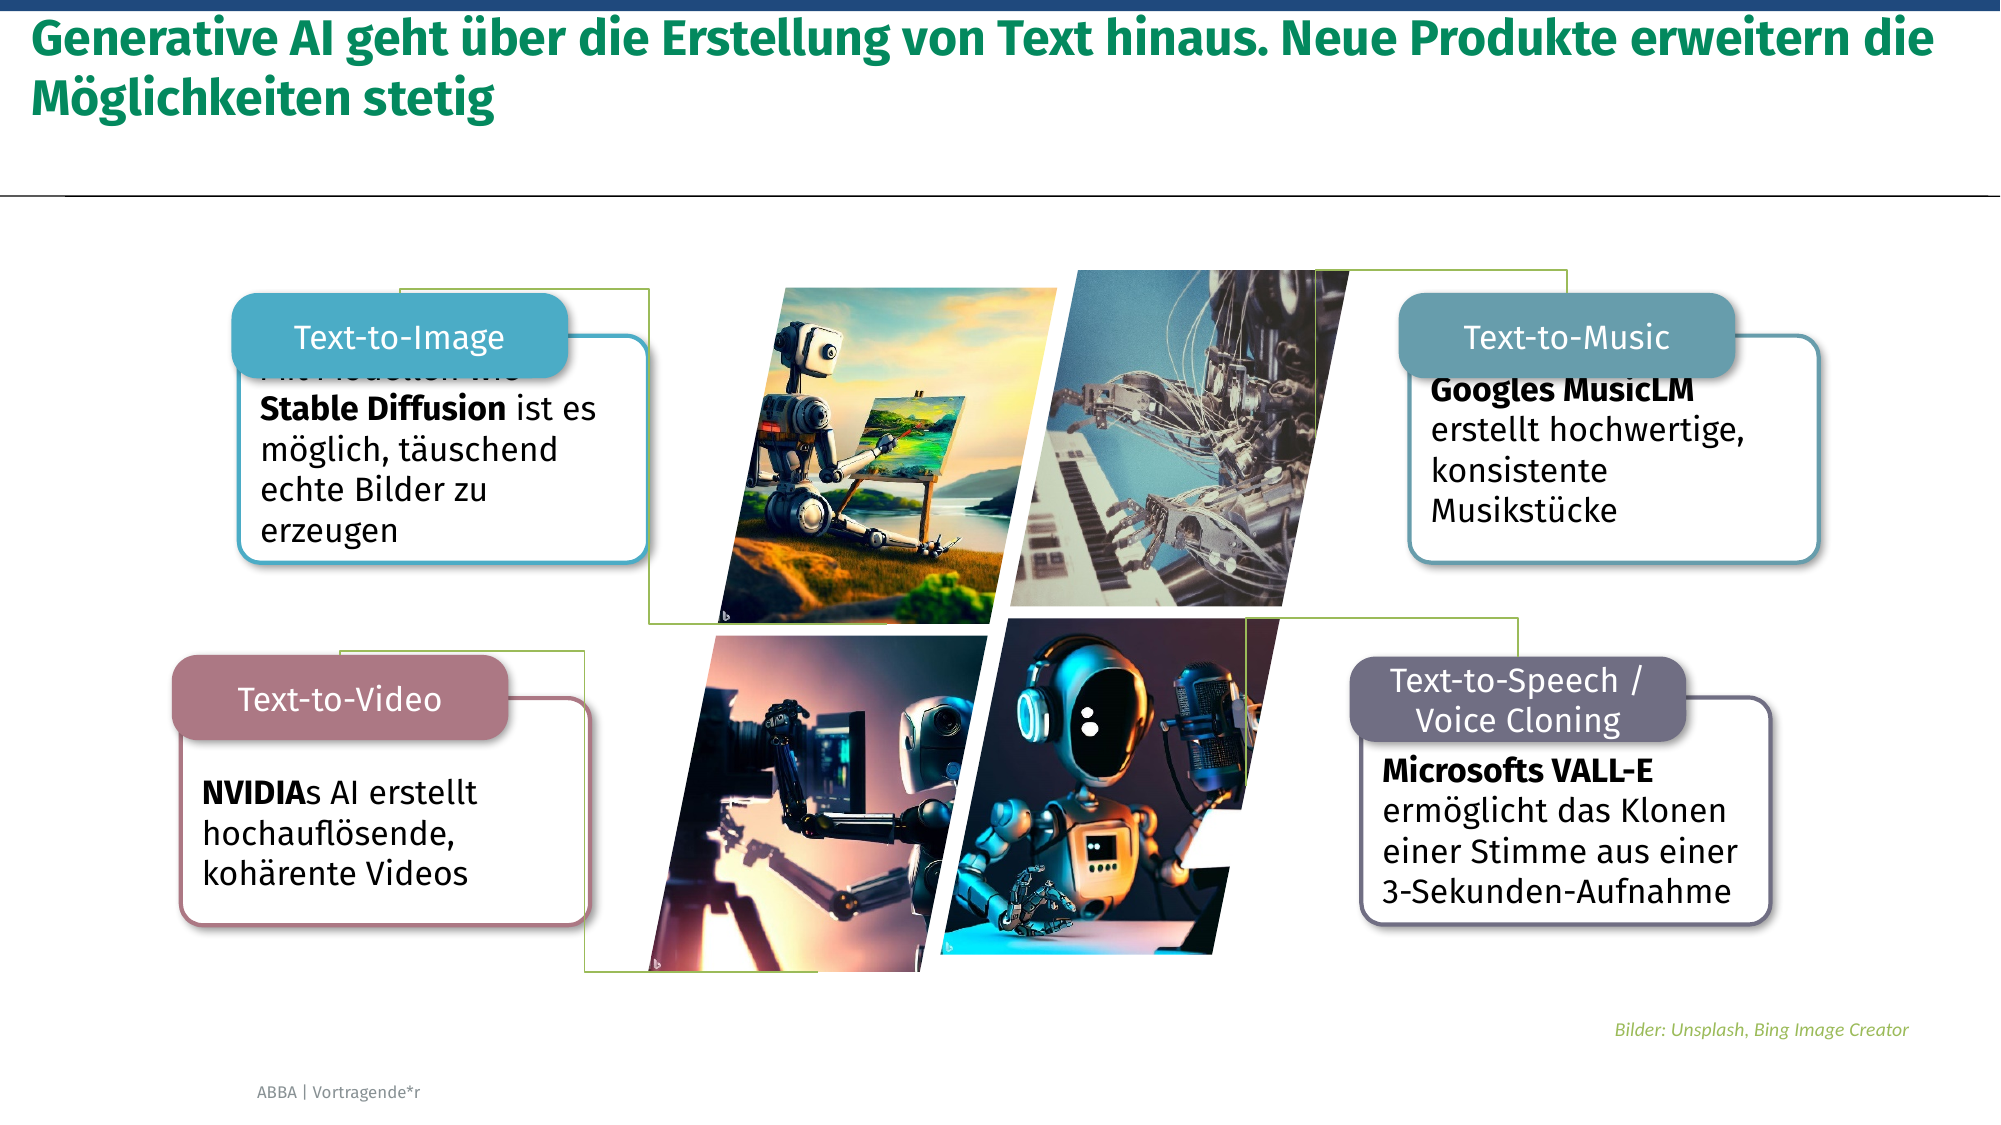

27.08.2024
# Generative AI geht über die Erstellung von Text hinaus. Neue Produkte erweitern die Möglichkeiten stetig

Text-to-Music
Text-to-Image
Mit Modellen wie Stable Diffusion ist es möglich, täuschend echte Bilder zu erzeugen
Googles MusicLM erstellt hochwertige, konsistente Musikstücke
Text-to-Video
Text-to-Speech / Voice Cloning
Microsofts VALL-E ermöglicht das Klonen einer Stimme aus einer 3-Sekunden-Aufnahme
NVIDIAs AI erstellt hochauflösende, kohärente Videos
Bilder: Unsplash, Bing Image Creator
ABBA | Vortragende*r
27